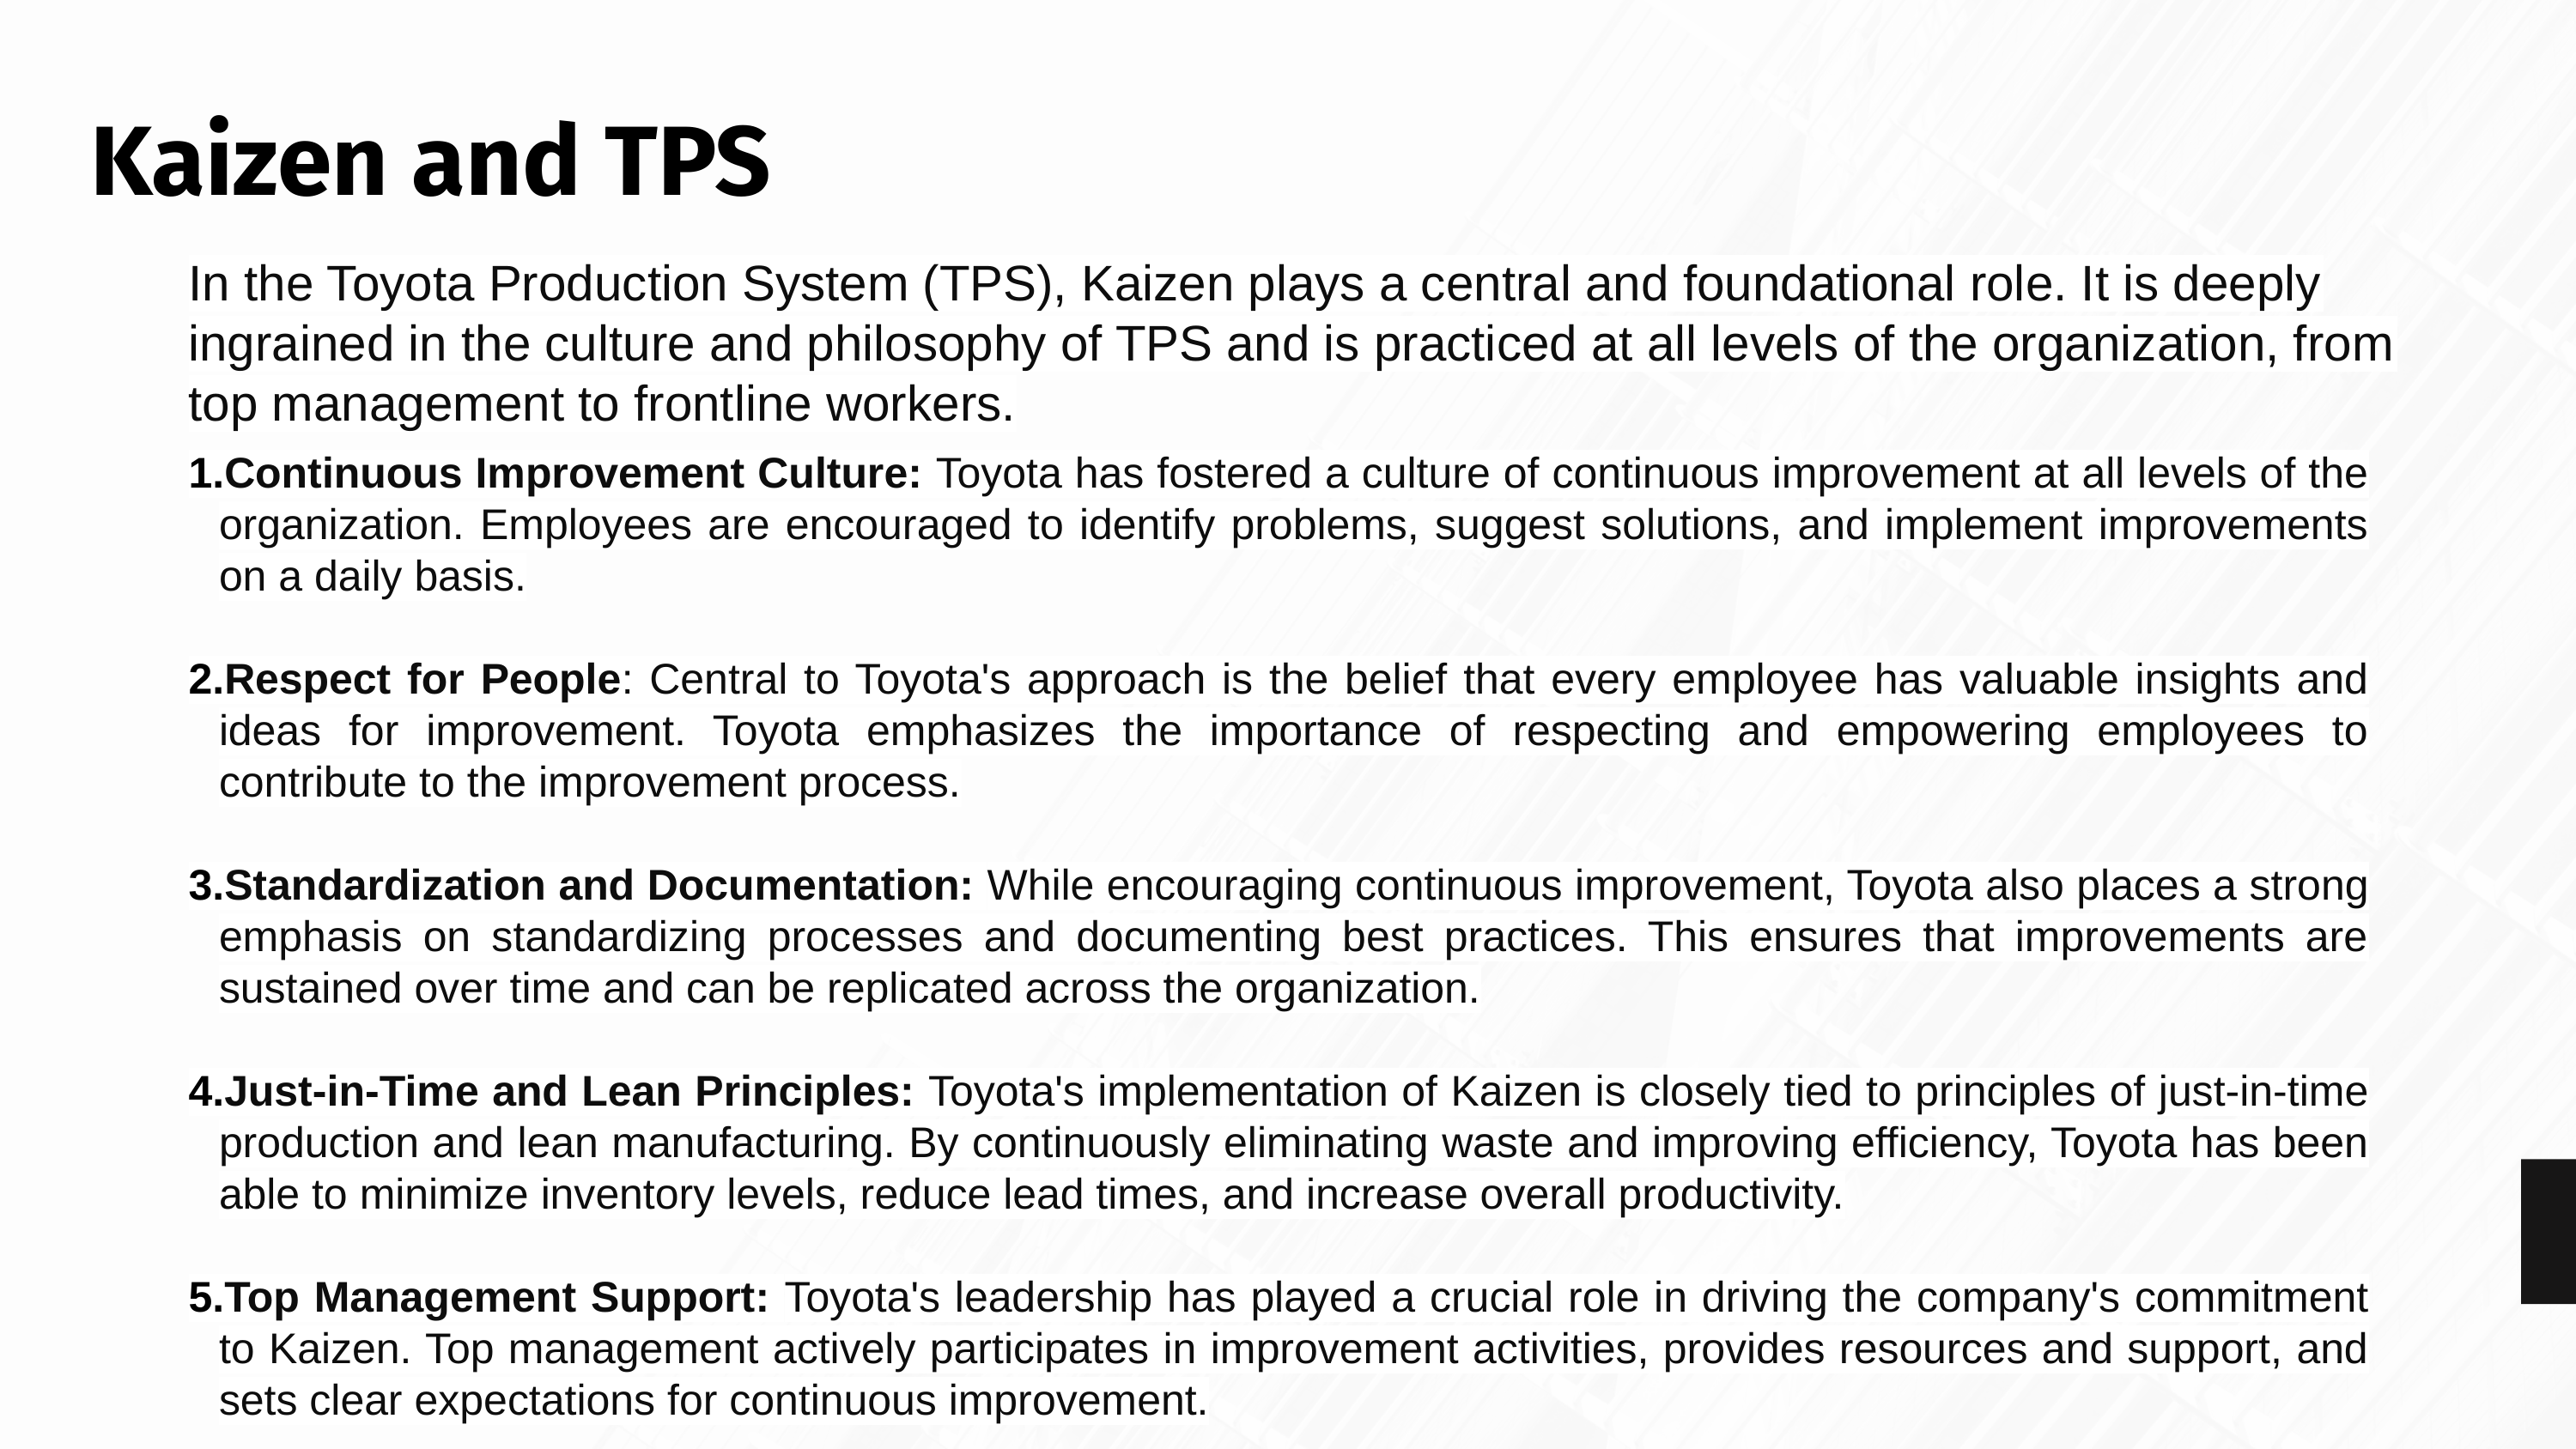

# Kaizen and TPS
In the Toyota Production System (TPS), Kaizen plays a central and foundational role. It is deeply ingrained in the culture and philosophy of TPS and is practiced at all levels of the organization, from top management to frontline workers.
Continuous Improvement Culture: Toyota has fostered a culture of continuous improvement at all levels of the organization. Employees are encouraged to identify problems, suggest solutions, and implement improvements on a daily basis.

Respect for People: Central to Toyota's approach is the belief that every employee has valuable insights and ideas for improvement. Toyota emphasizes the importance of respecting and empowering employees to contribute to the improvement process.

Standardization and Documentation: While encouraging continuous improvement, Toyota also places a strong emphasis on standardizing processes and documenting best practices. This ensures that improvements are sustained over time and can be replicated across the organization.

Just-in-Time and Lean Principles: Toyota's implementation of Kaizen is closely tied to principles of just-in-time production and lean manufacturing. By continuously eliminating waste and improving efficiency, Toyota has been able to minimize inventory levels, reduce lead times, and increase overall productivity.

Top Management Support: Toyota's leadership has played a crucial role in driving the company's commitment to Kaizen. Top management actively participates in improvement activities, provides resources and support, and sets clear expectations for continuous improvement.